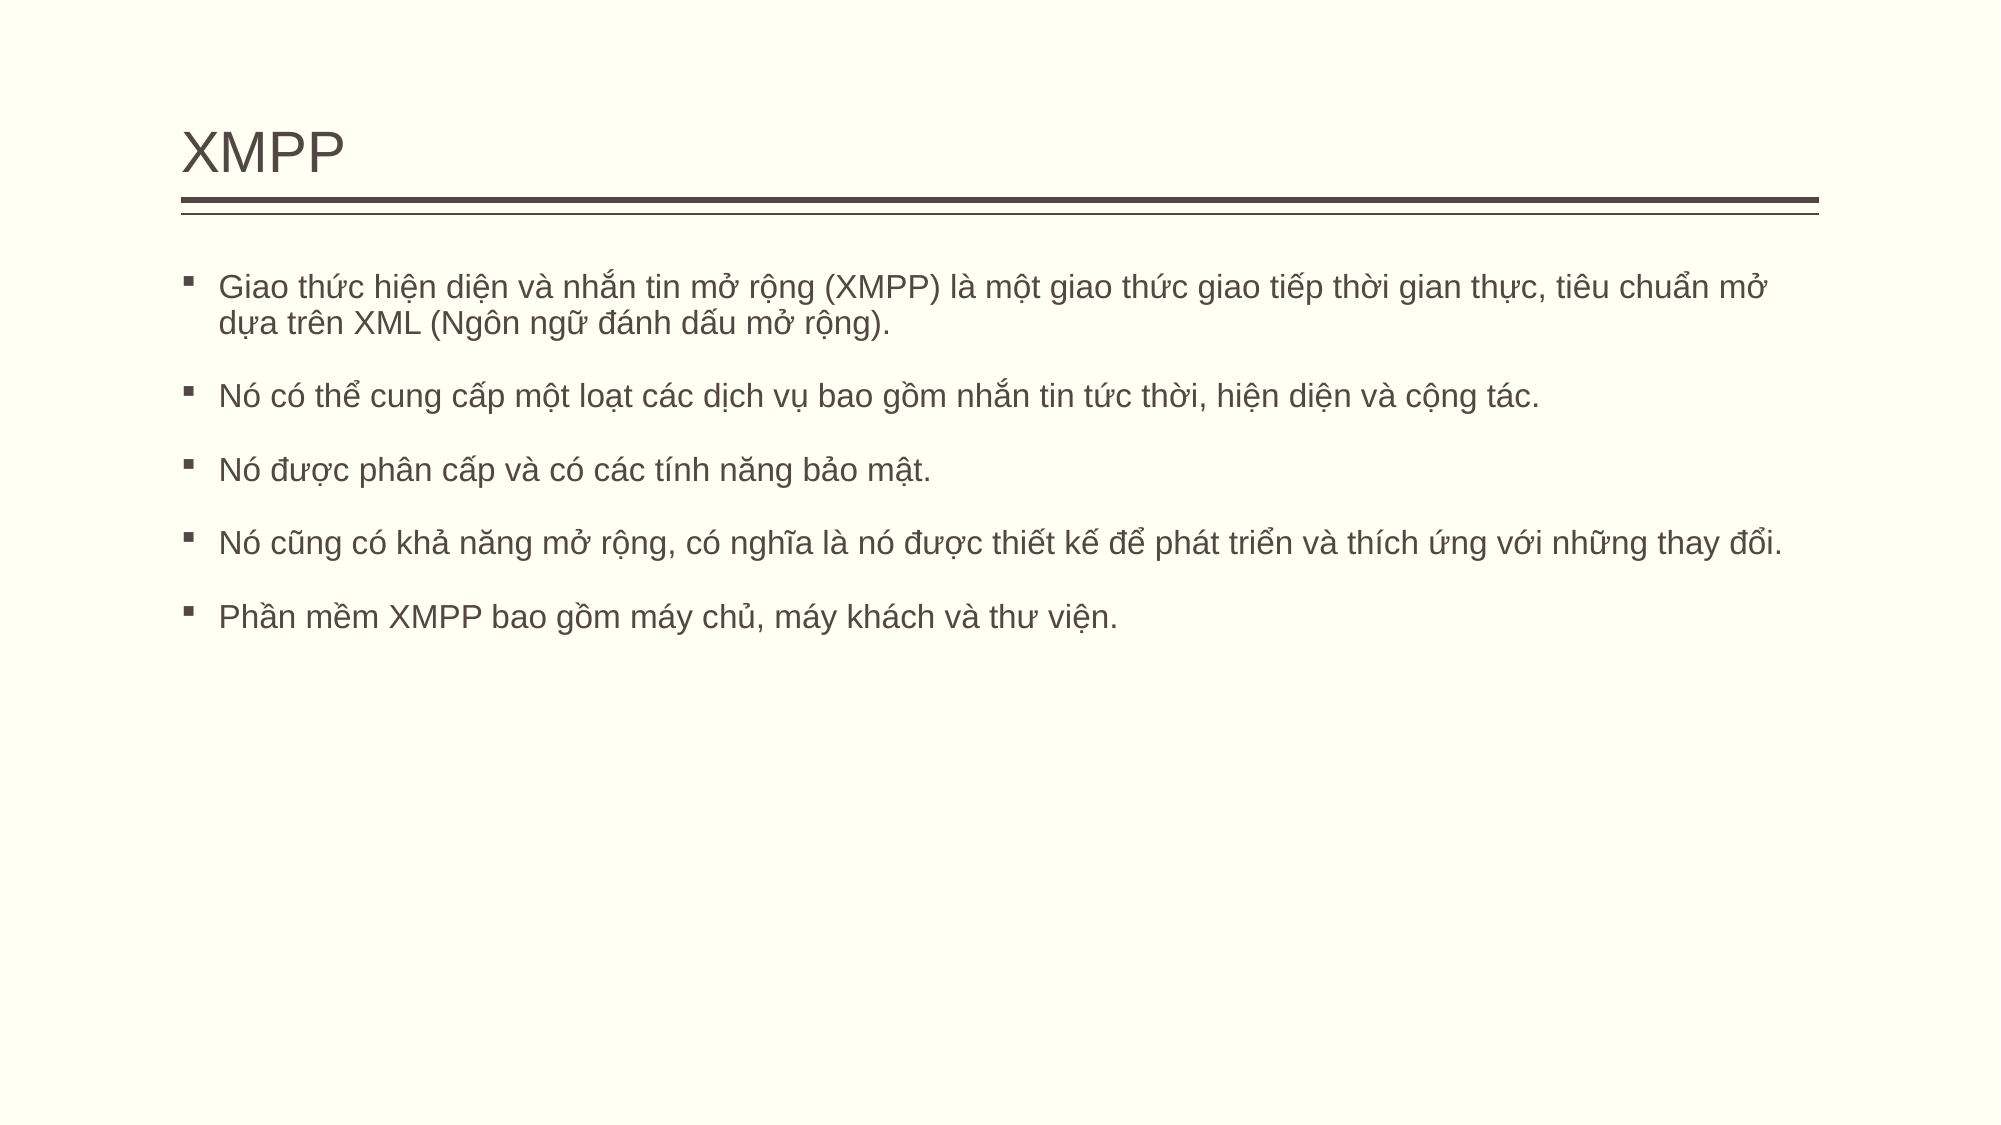

# XMPP
Giao thức hiện diện và nhắn tin mở rộng (XMPP) là một giao thức giao tiếp thời gian thực, tiêu chuẩn mở dựa trên XML (Ngôn ngữ đánh dấu mở rộng).
Nó có thể cung cấp một loạt các dịch vụ bao gồm nhắn tin tức thời, hiện diện và cộng tác.
Nó được phân cấp và có các tính năng bảo mật.
Nó cũng có khả năng mở rộng, có nghĩa là nó được thiết kế để phát triển và thích ứng với những thay đổi.
Phần mềm XMPP bao gồm máy chủ, máy khách và thư viện.